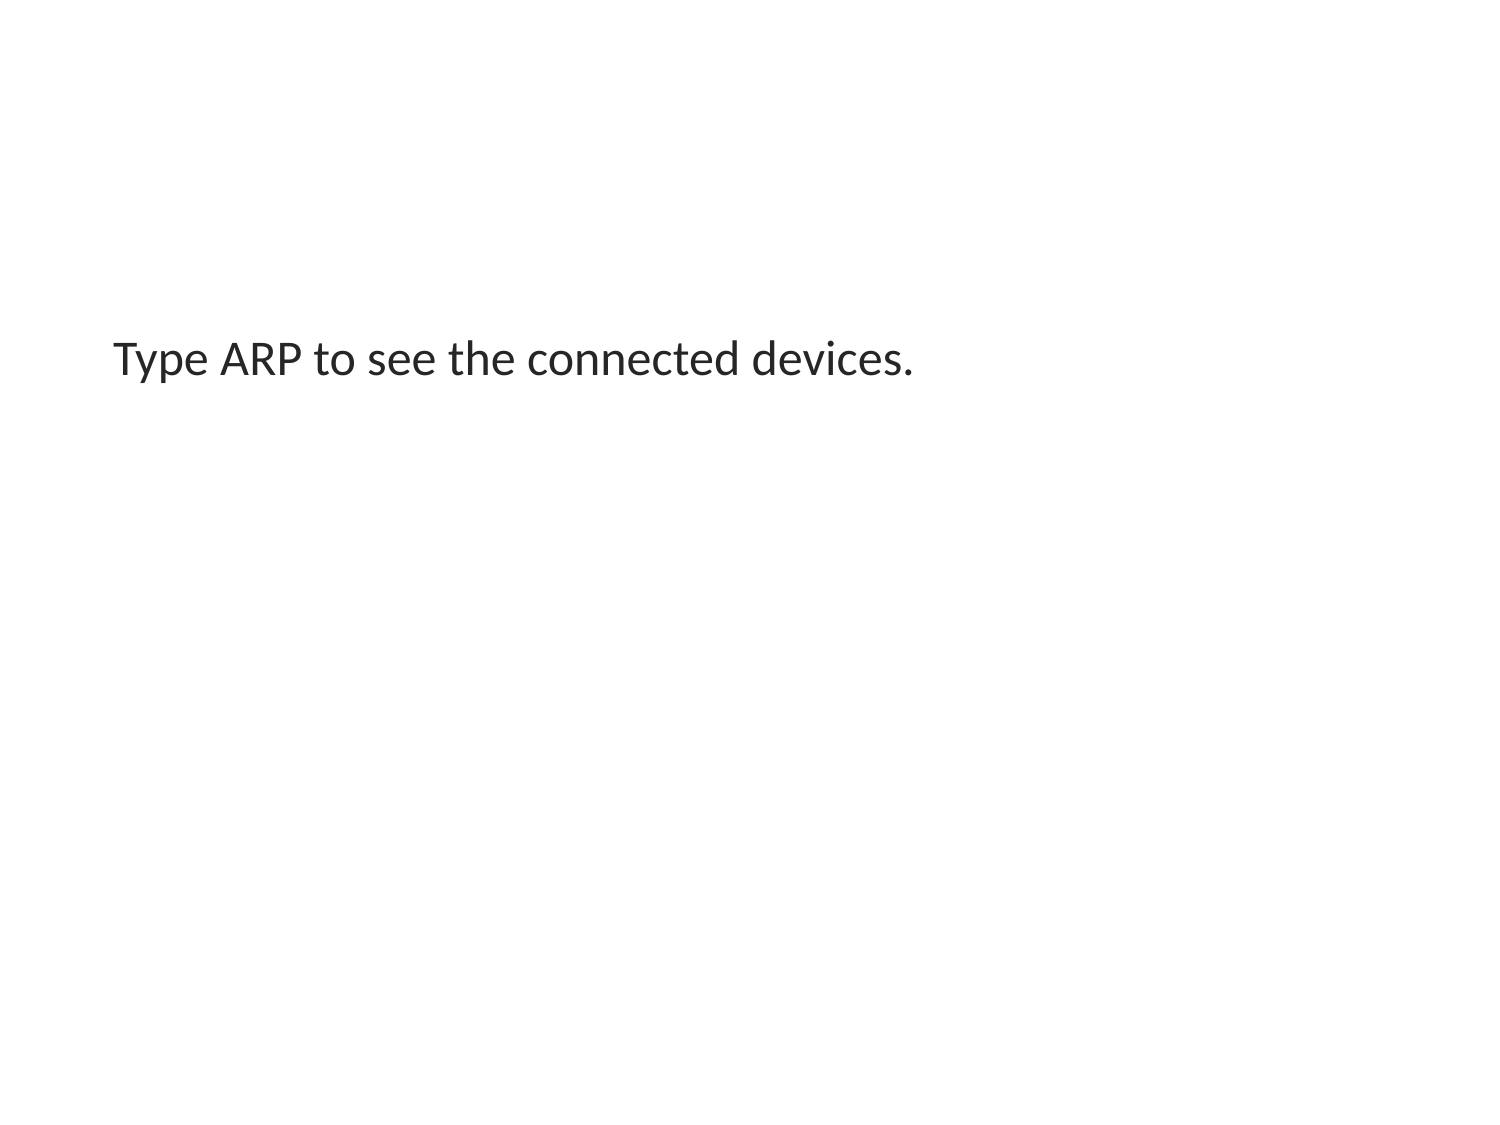

#
Type ARP to see the connected devices.